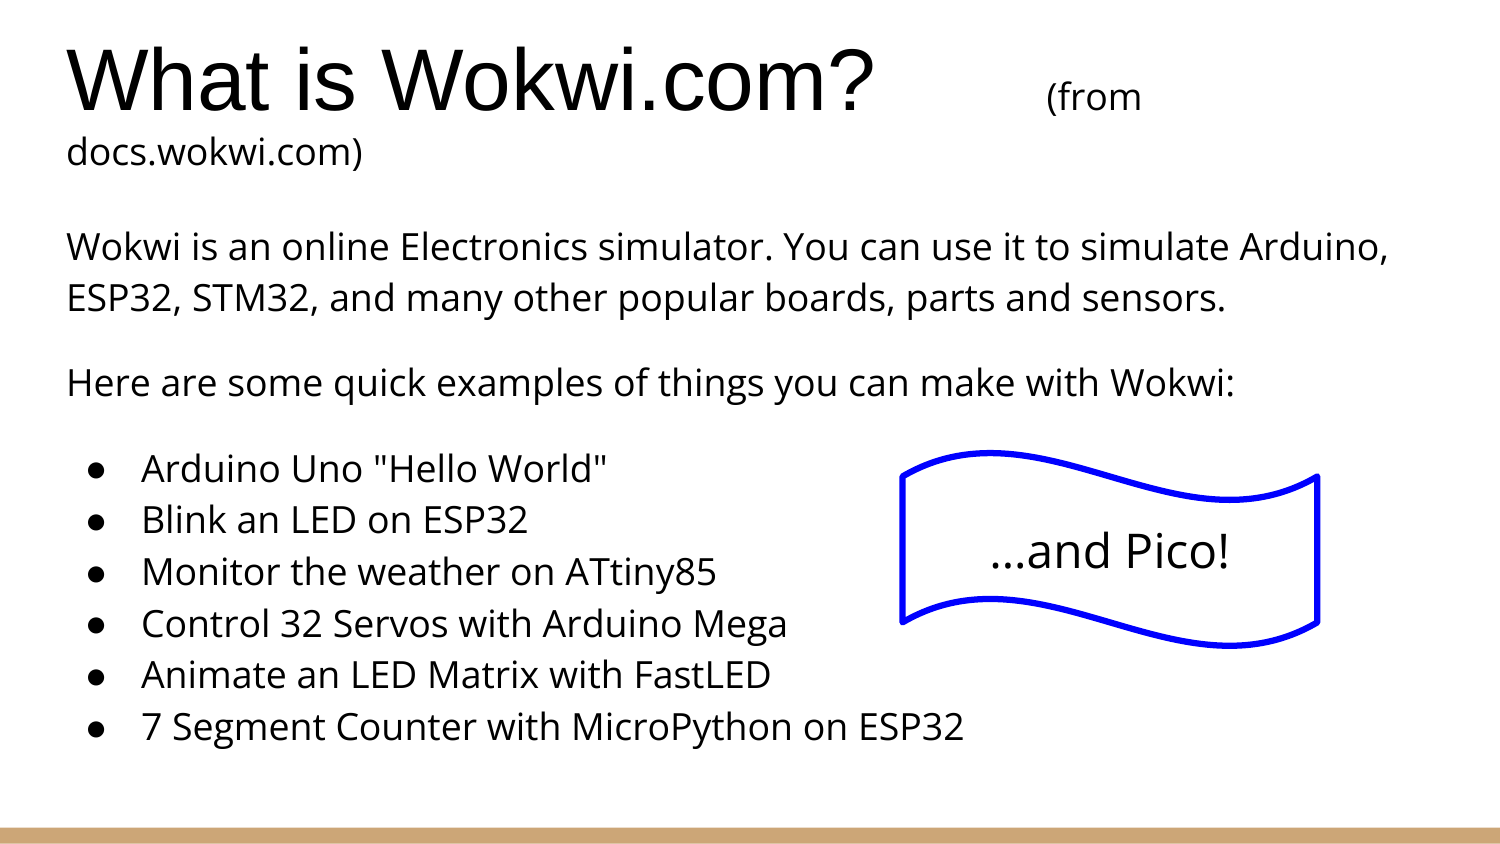

# What is Wokwi.com?       (from docs.wokwi.com)
Wokwi is an online Electronics simulator. You can use it to simulate Arduino, ESP32, STM32, and many other popular boards, parts and sensors.
Here are some quick examples of things you can make with Wokwi:
Arduino Uno "Hello World"
Blink an LED on ESP32
Monitor the weather on ATtiny85
Control 32 Servos with Arduino Mega
Animate an LED Matrix with FastLED
7 Segment Counter with MicroPython on ESP32

…and Pico!